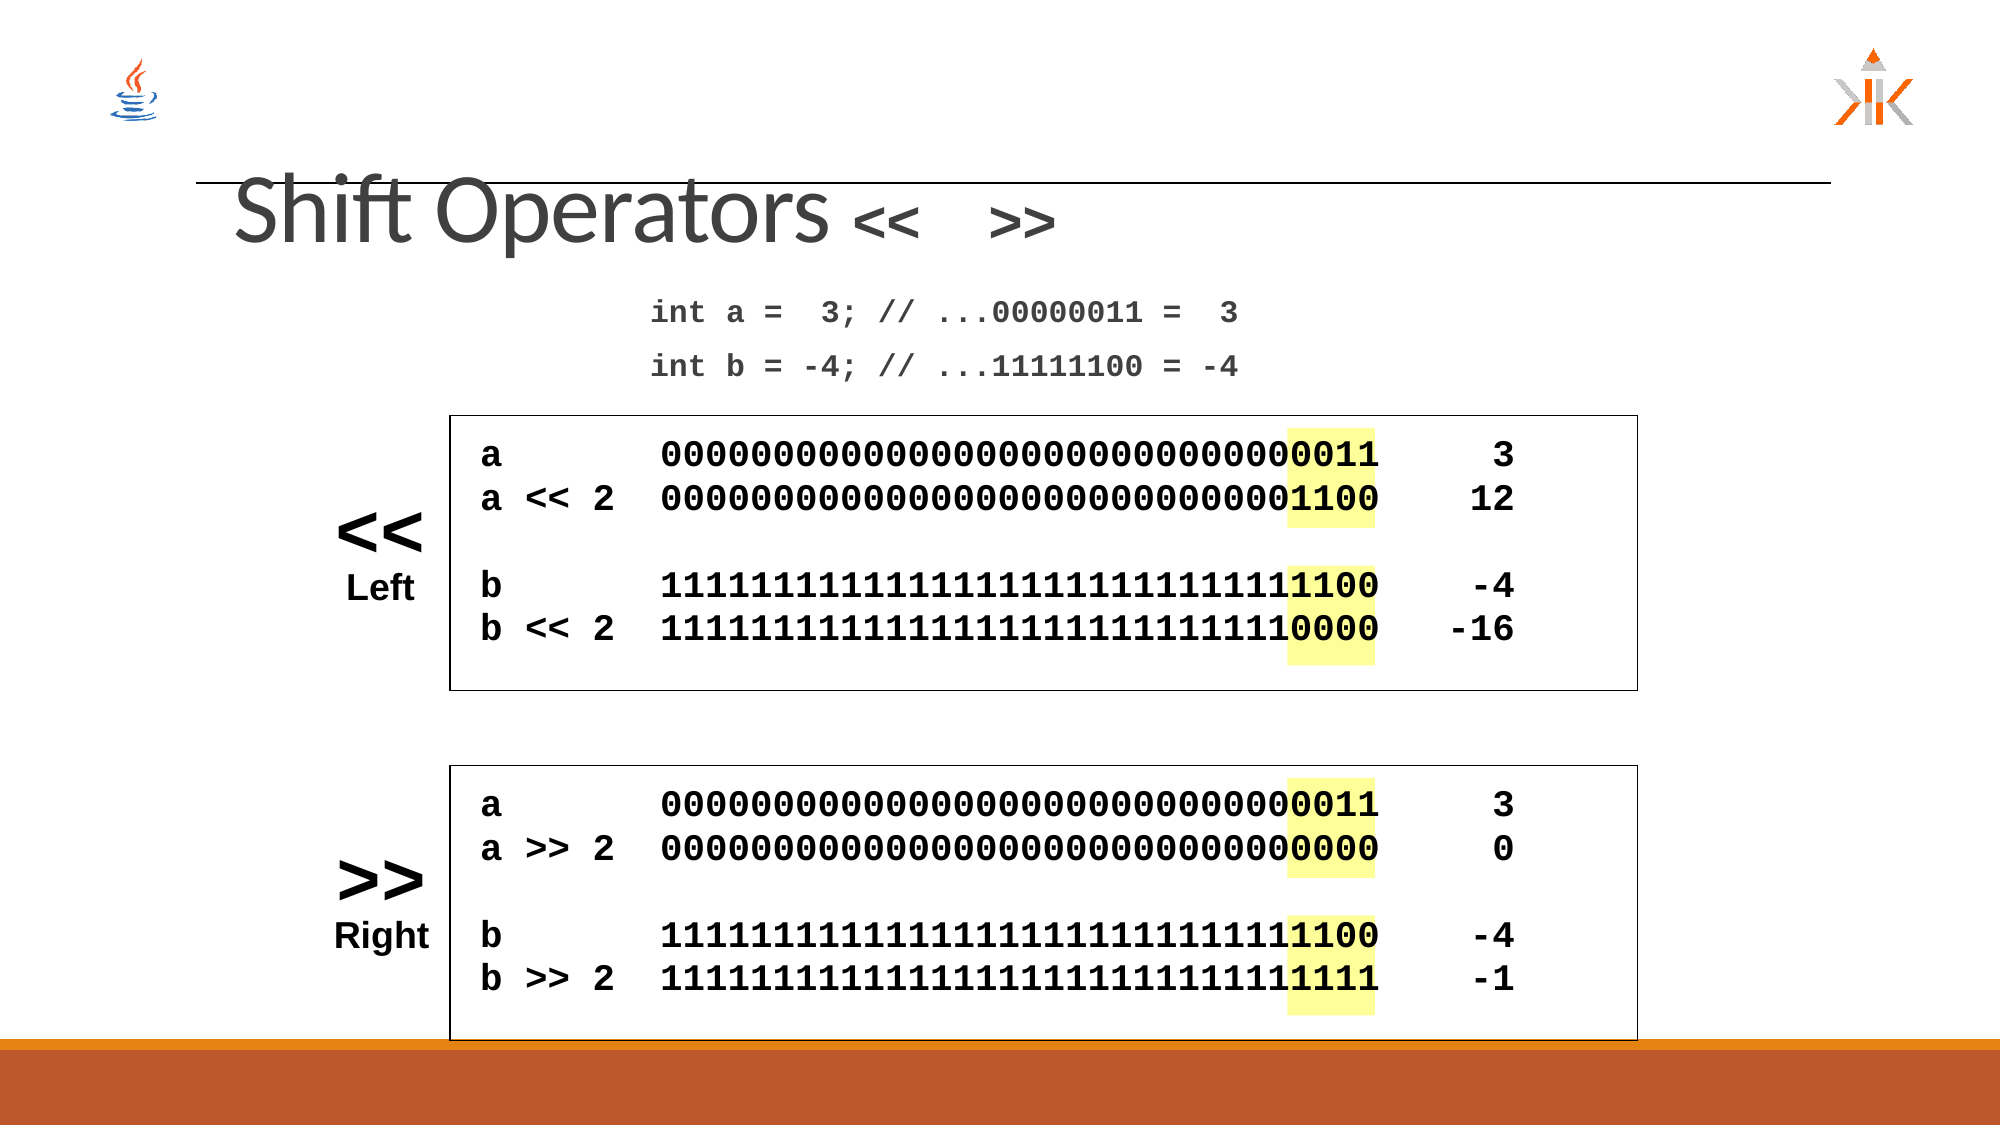

# Shift Operators <<  >>
int a =  3; // ...00000011 =  3
int b = -4; // ...11111100 = -4
a       00000000000000000000000000000011     3
a << 2  00000000000000000000000000001100    12

b       11111111111111111111111111111100    -4
b << 2  11111111111111111111111111110000   -16

<<
Left

a       00000000000000000000000000000011     3
a >> 2  00000000000000000000000000000000     0

b       11111111111111111111111111111100    -4
b >> 2  11111111111111111111111111111111    -1

>>
Right